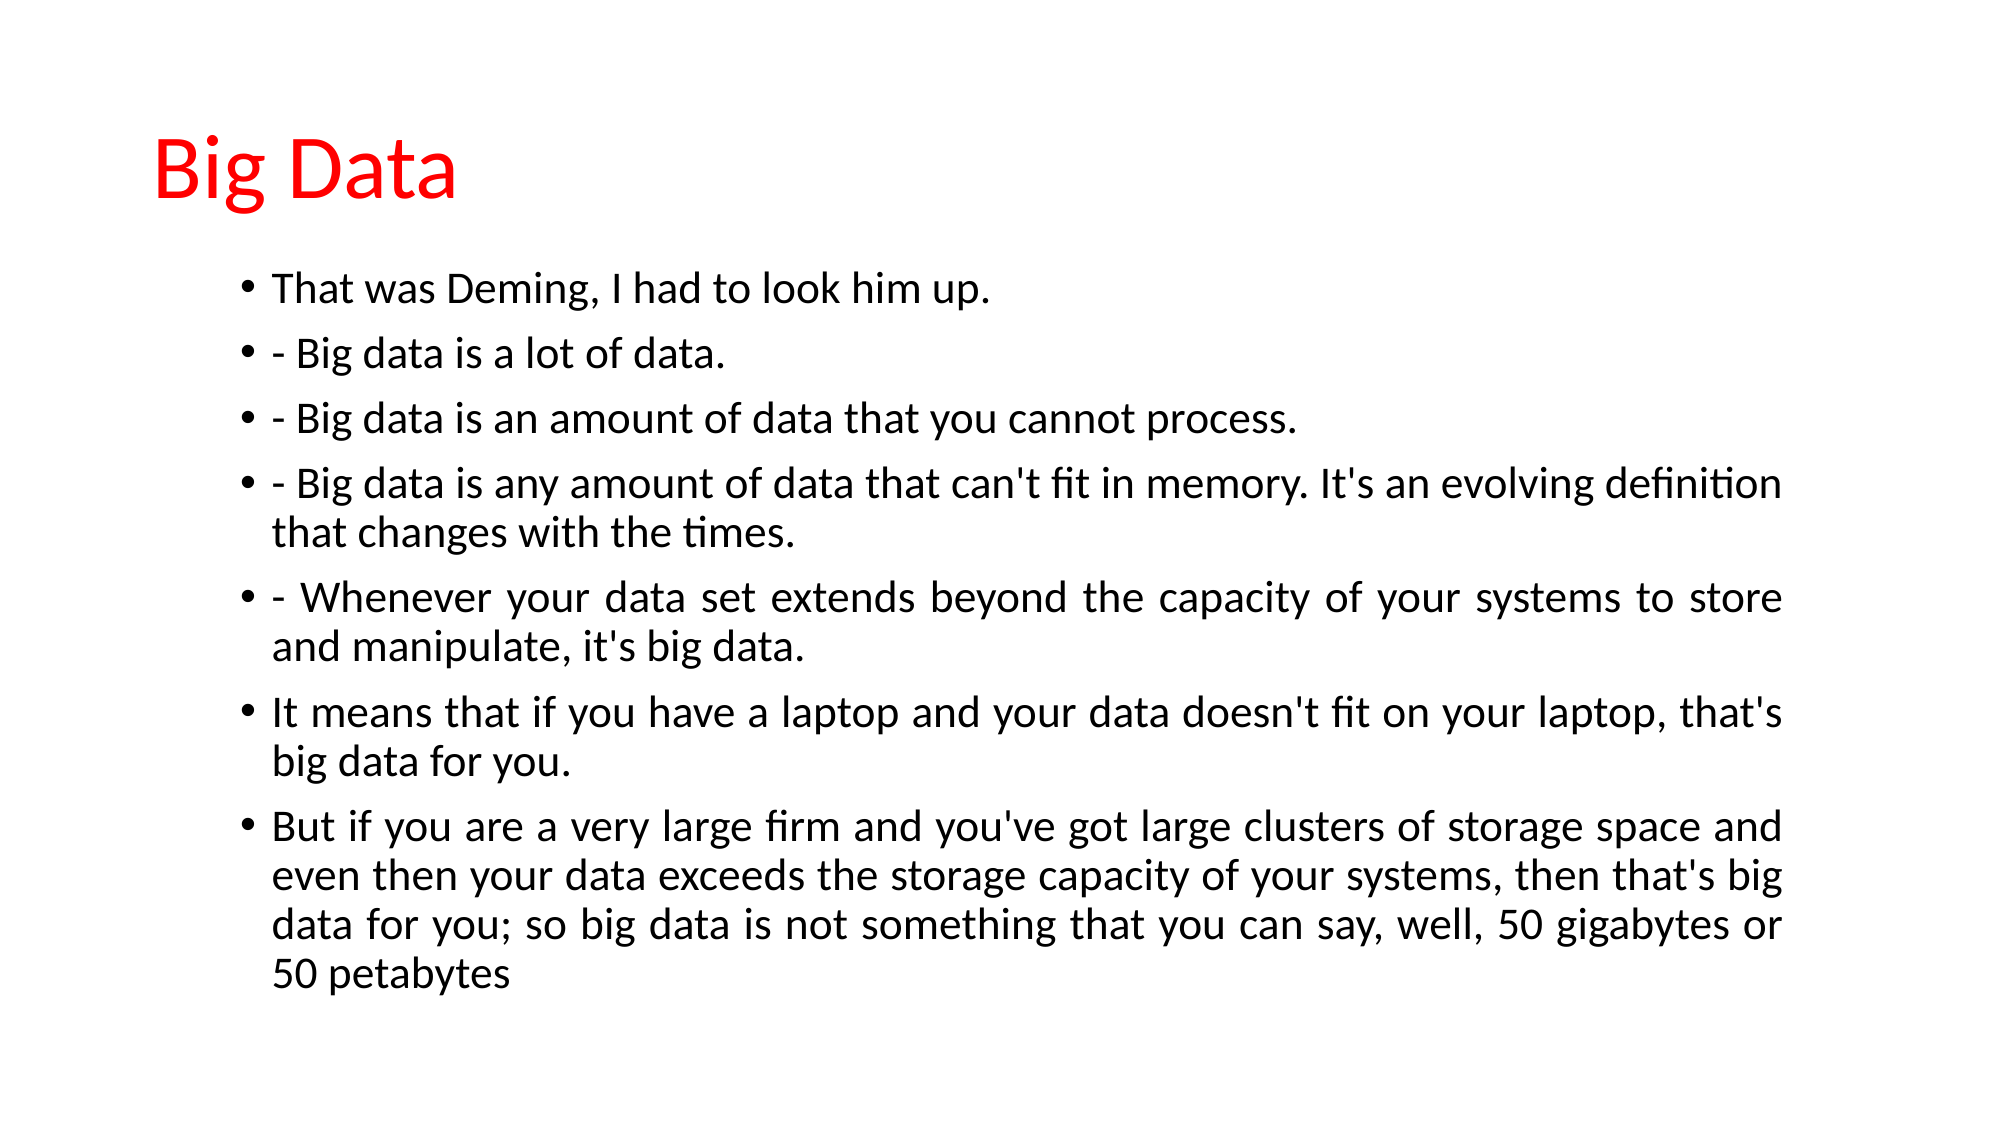

# Big Data
That was Deming, I had to look him up.
- Big data is a lot of data.
- Big data is an amount of data that you cannot process.
- Big data is any amount of data that can't fit in memory. It's an evolving definition that changes with the times.
- Whenever your data set extends beyond the capacity of your systems to store and manipulate, it's big data.
It means that if you have a laptop and your data doesn't fit on your laptop, that's big data for you.
But if you are a very large firm and you've got large clusters of storage space and even then your data exceeds the storage capacity of your systems, then that's big data for you; so big data is not something that you can say, well, 50 gigabytes or 50 petabytes